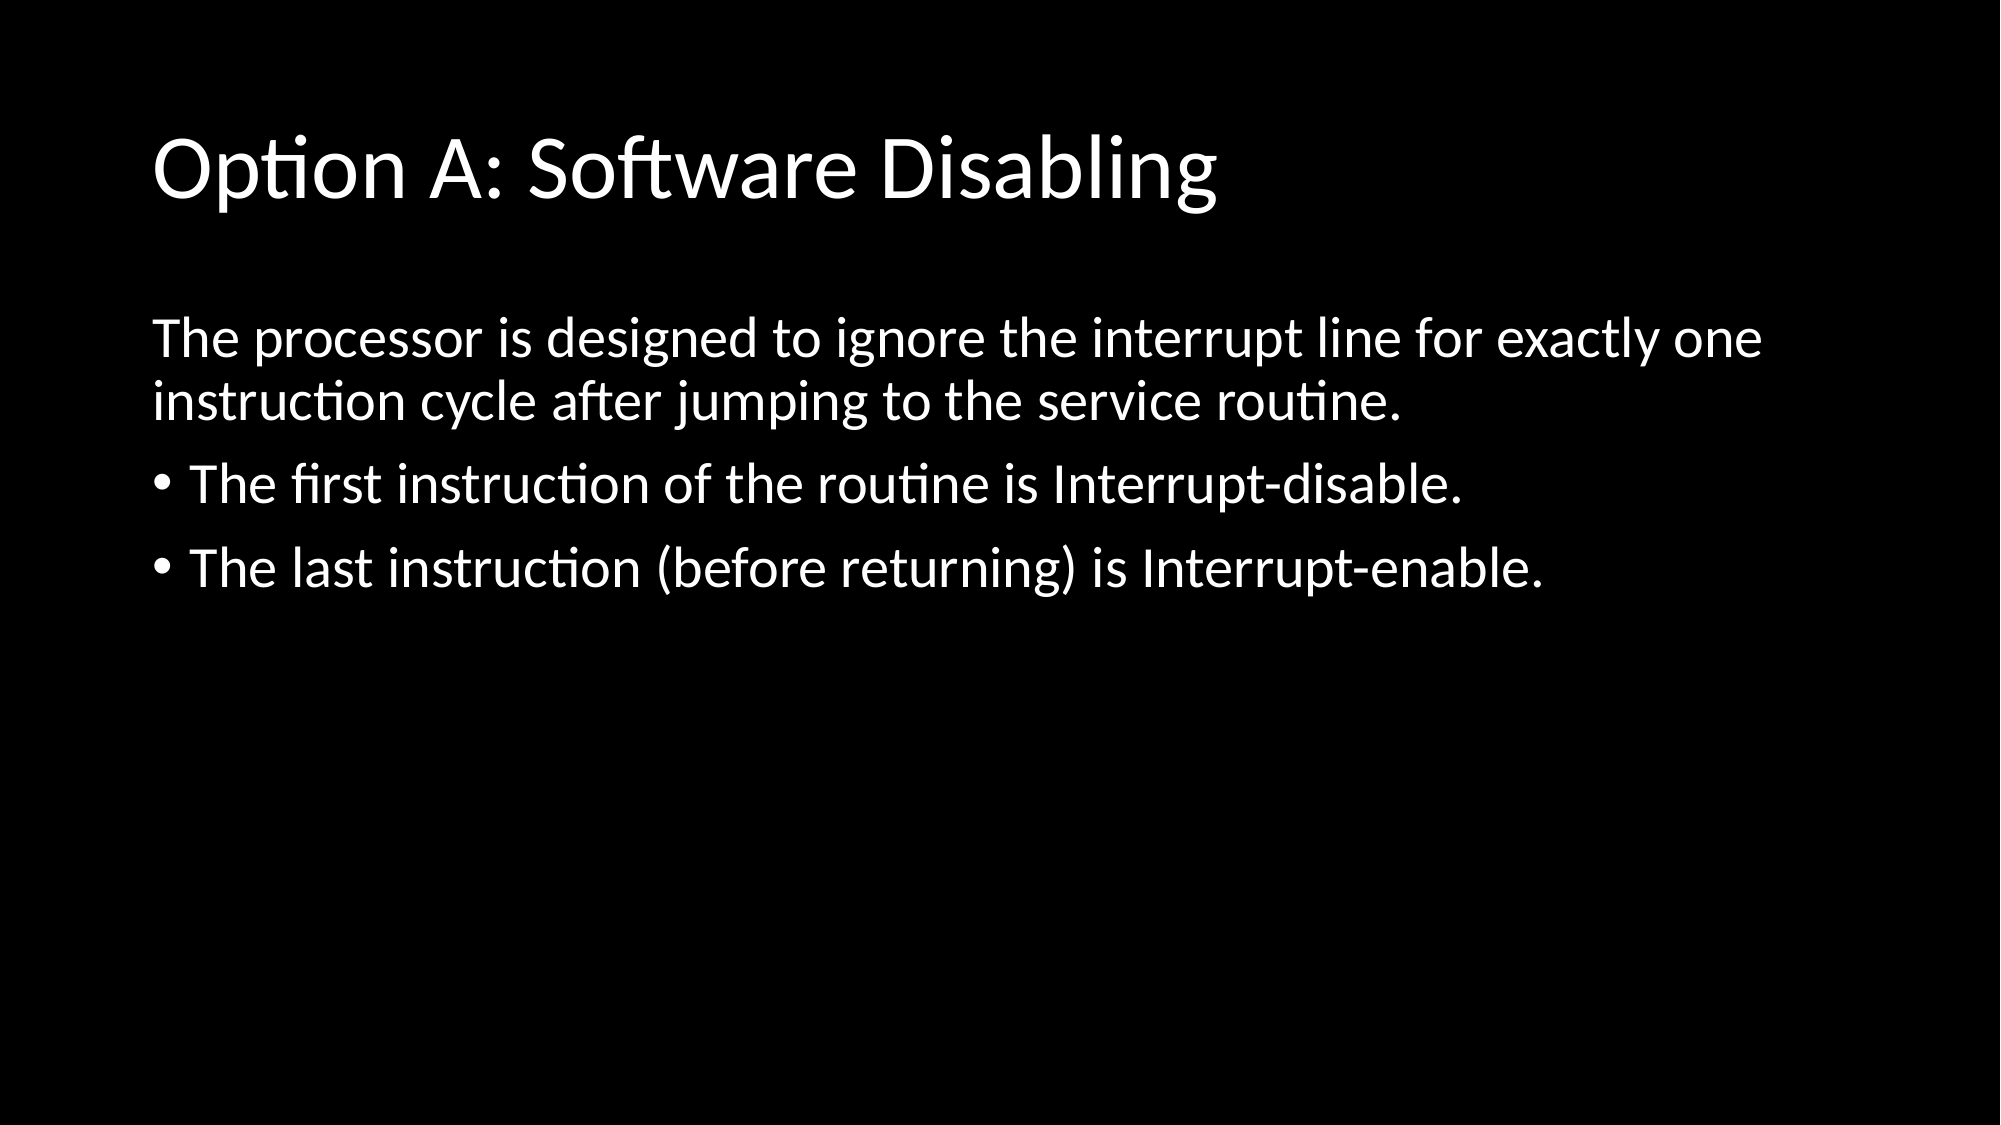

# Option A: Software Disabling
The processor is designed to ignore the interrupt line for exactly one instruction cycle after jumping to the service routine.
The first instruction of the routine is Interrupt-disable.
The last instruction (before returning) is Interrupt-enable.